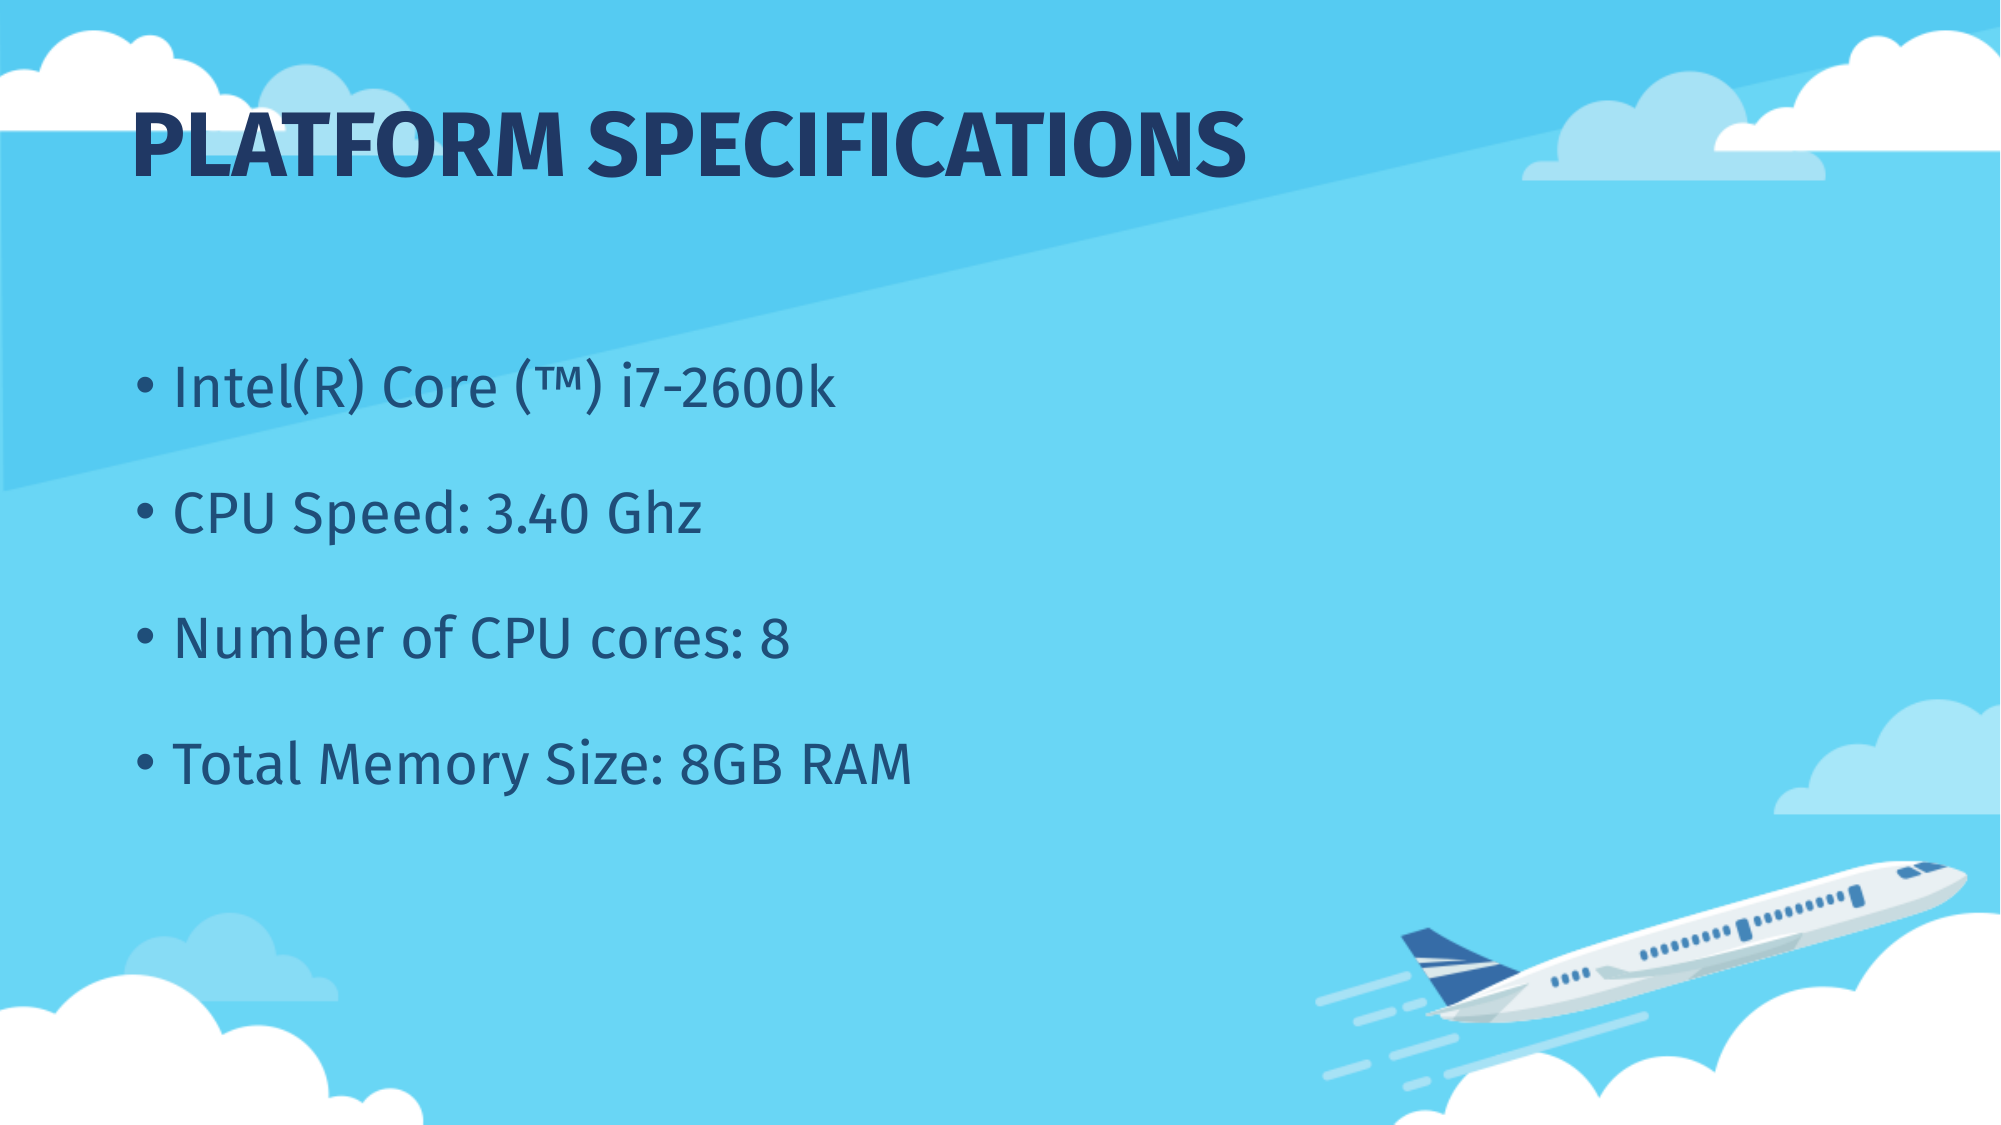

# PLATFORM SPECIFICATIONS
Intel(R) Core (™) i7-2600k
CPU Speed: 3.40 Ghz
Number of CPU cores: 8
Total Memory Size: 8GB RAM